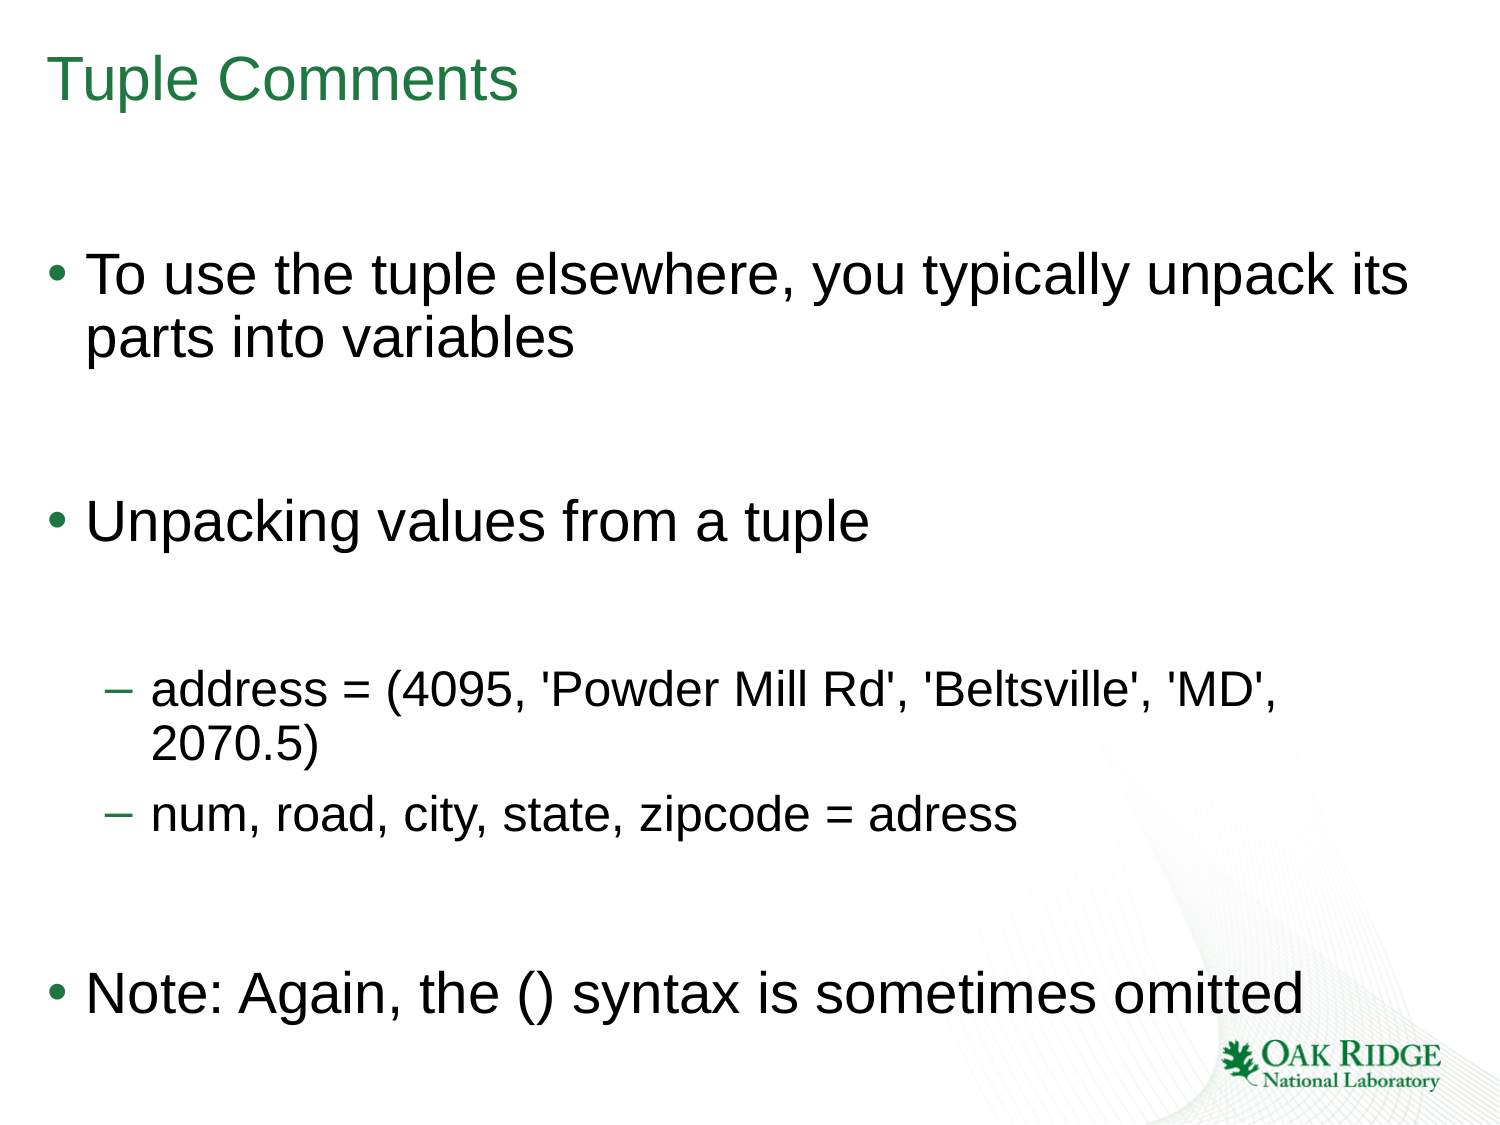

# Tuple Comments
To use the tuple elsewhere, you typically unpack its parts into variables

Unpacking values from a tuple

address = (4095, 'Powder Mill Rd', 'Beltsville', 'MD', 2070.5)
num, road, city, state, zipcode = adress

Note: Again, the () syntax is sometimes omitted